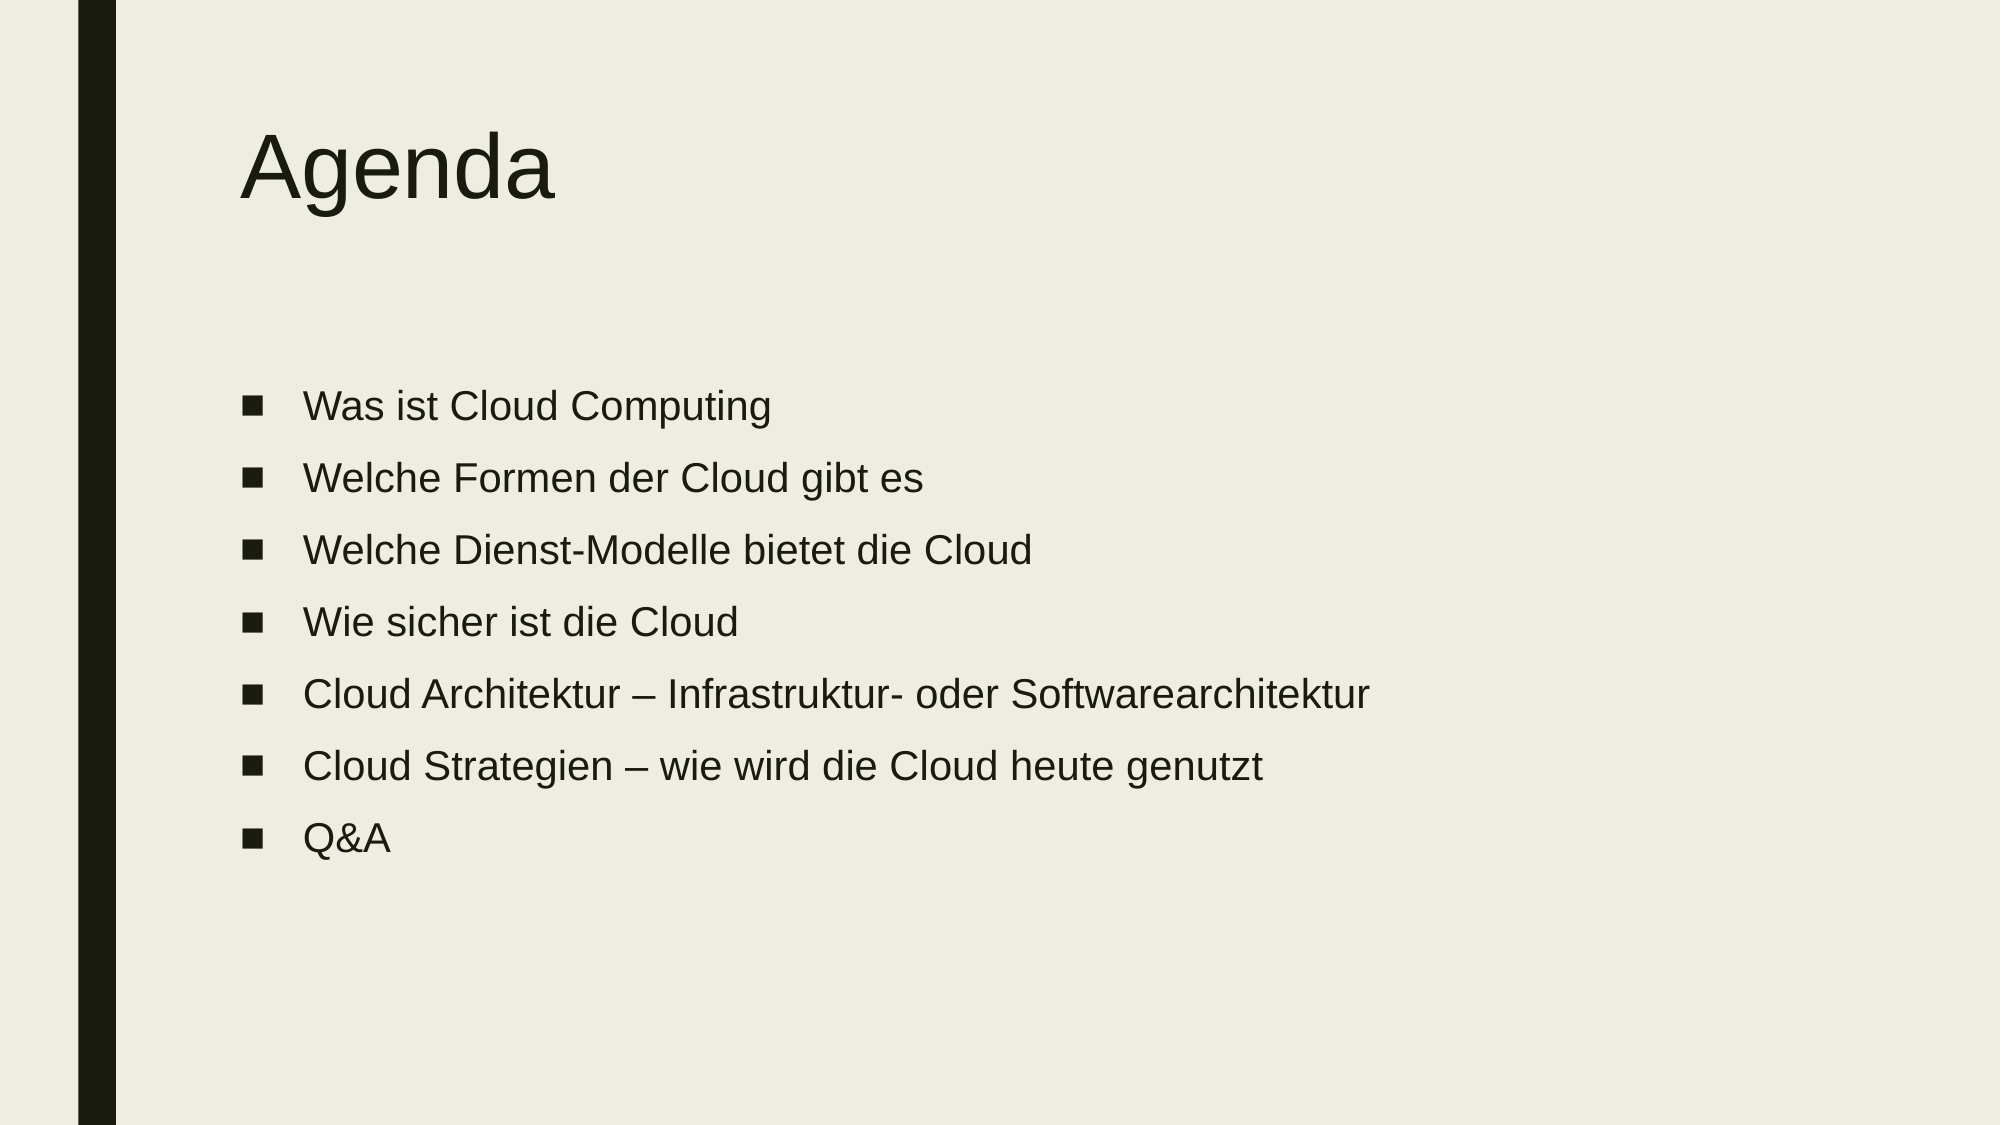

# Agenda
Was ist Cloud Computing
Welche Formen der Cloud gibt es
Welche Dienst-Modelle bietet die Cloud
Wie sicher ist die Cloud
Cloud Architektur – Infrastruktur- oder Softwarearchitektur
Cloud Strategien – wie wird die Cloud heute genutzt
Q&A